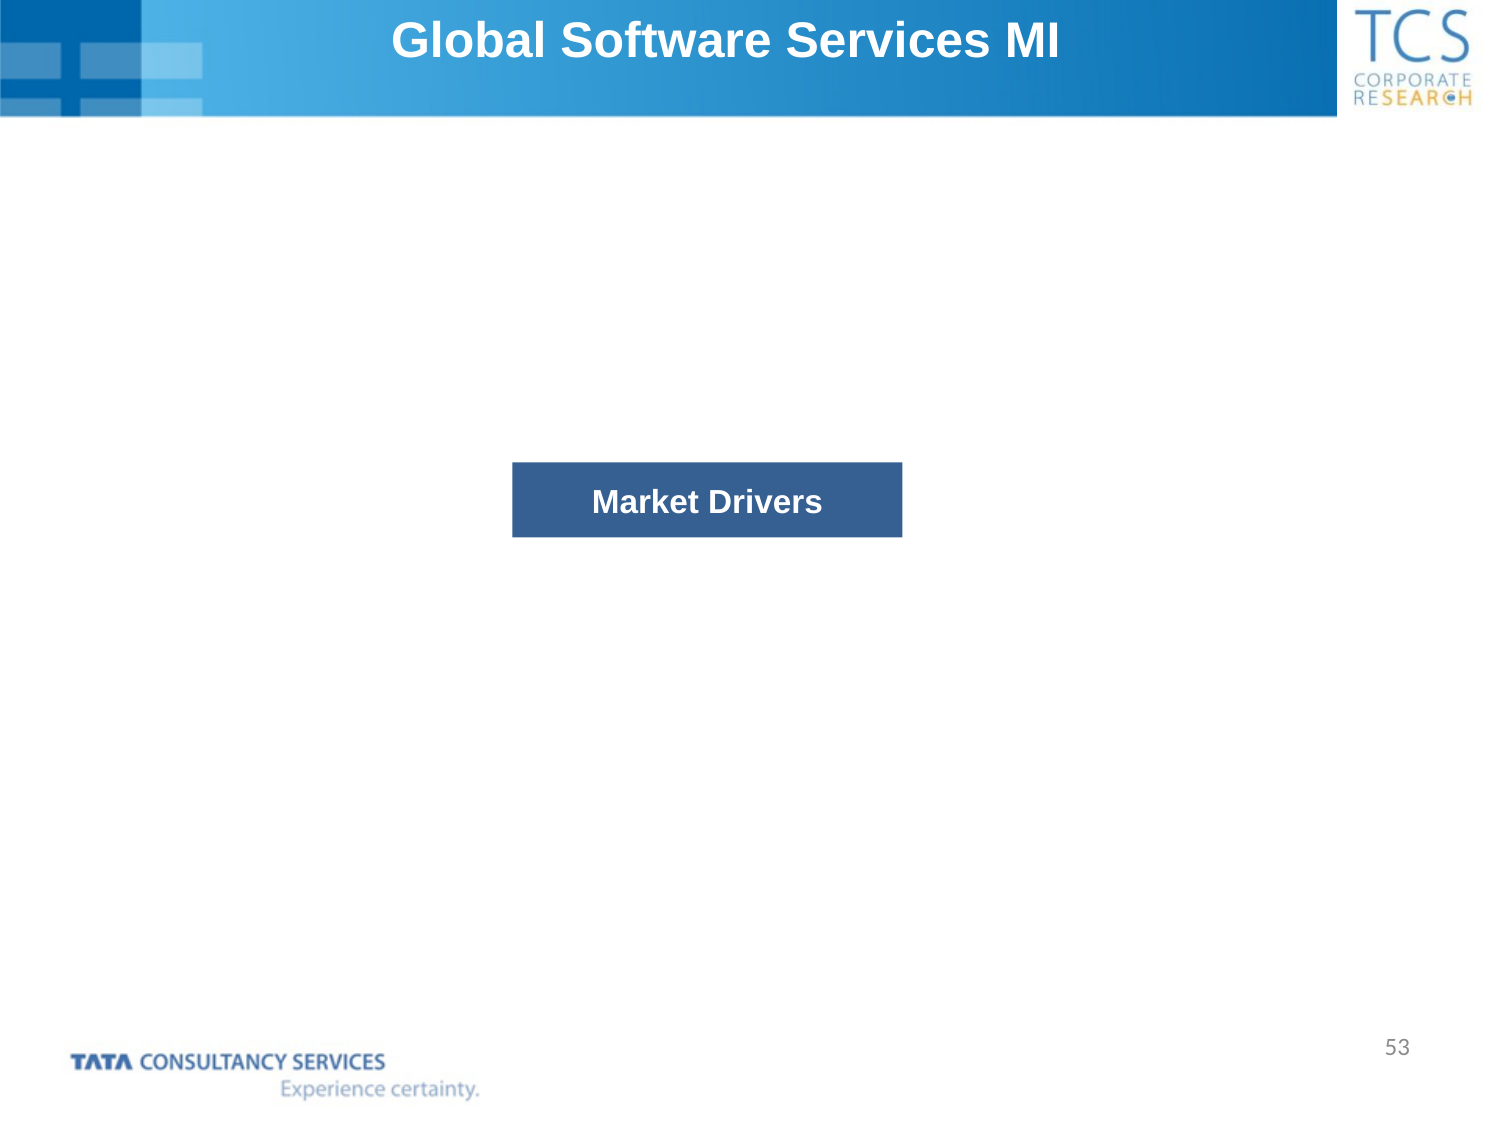

Global Software Services MI
Market Drivers
53